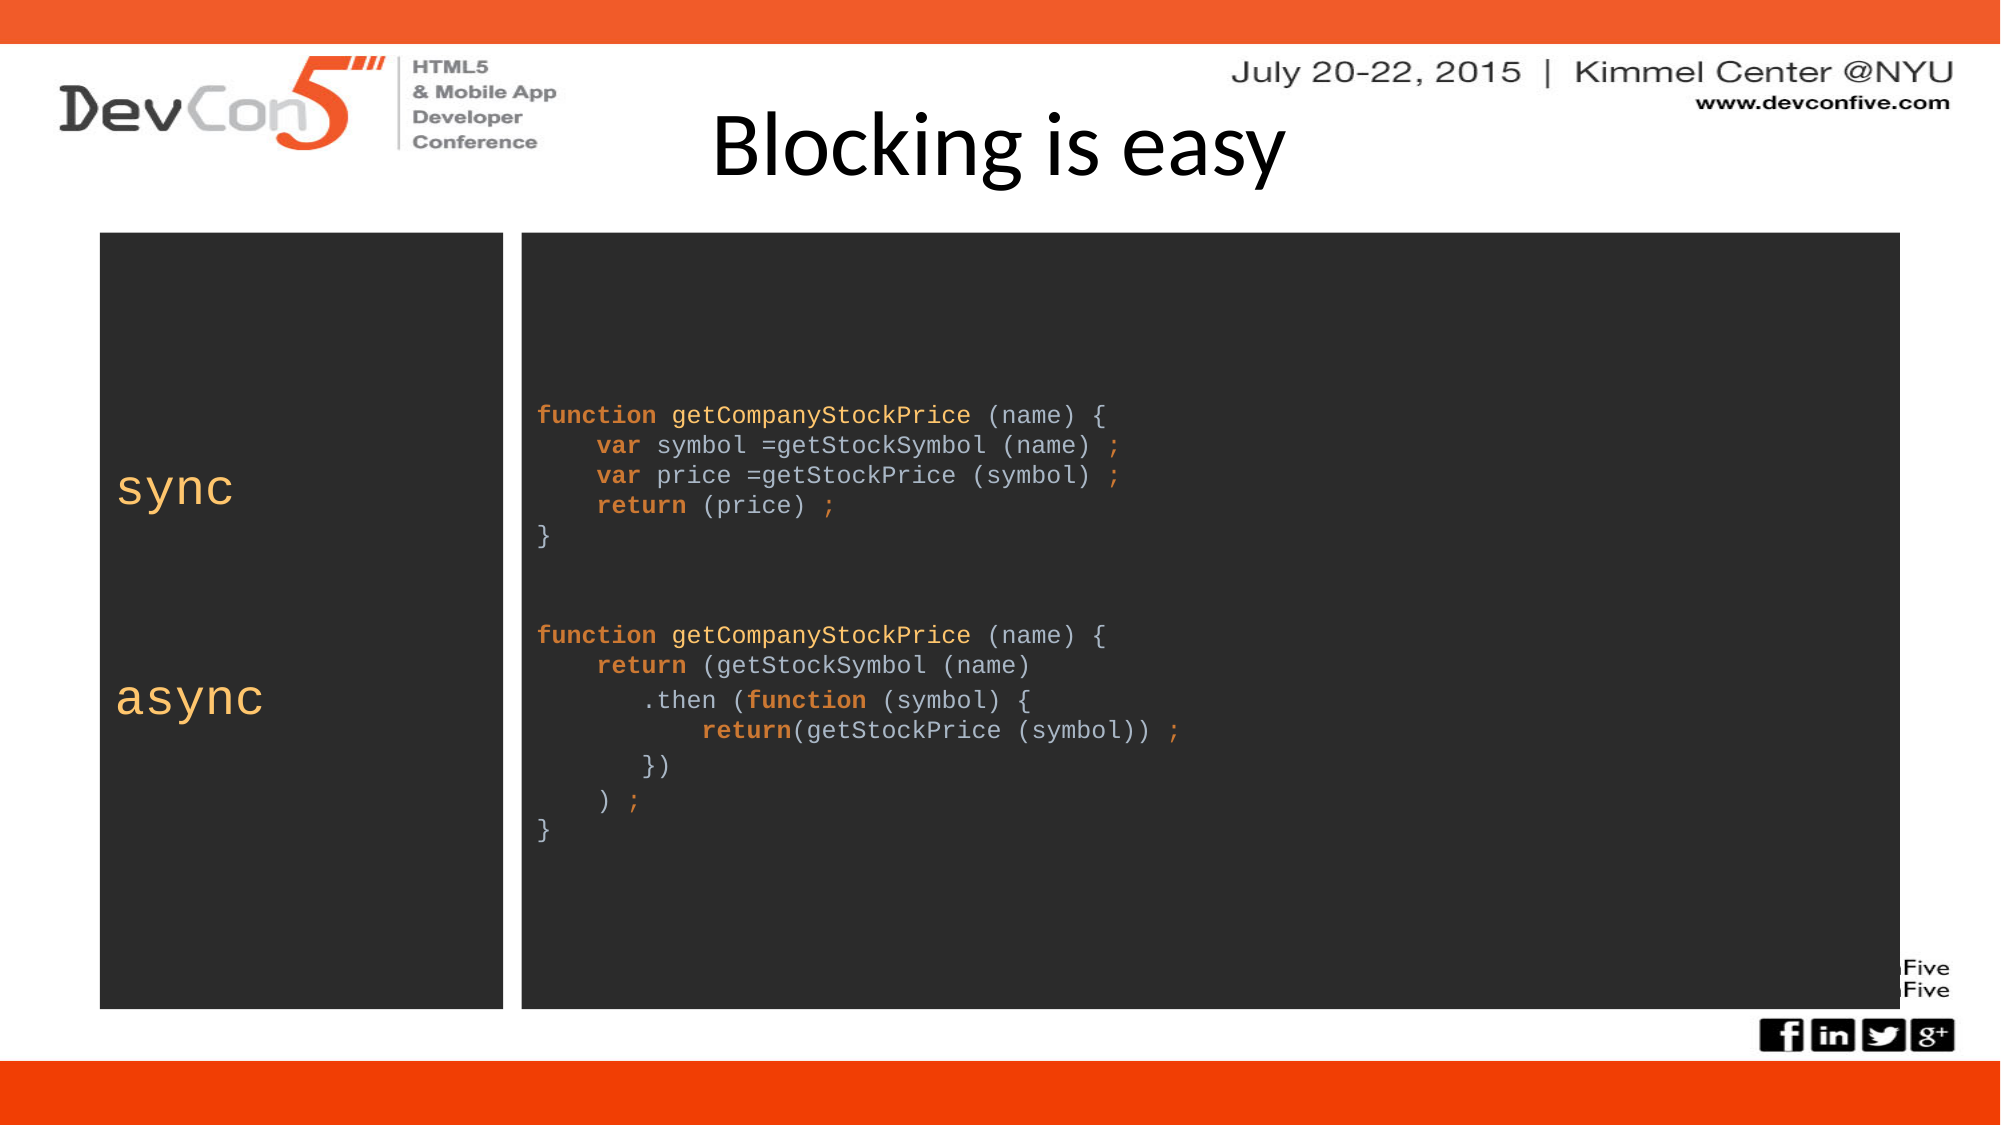

# Blocking is easy

sync

async
function getCompanyStockPrice (name) {
    var symbol =getStockSymbol (name) ;
    var price =getStockPrice (symbol) ;
    return (price) ;
}

function getCompanyStockPrice (name) {
    return (getStockSymbol (name)
       .then (function (symbol) {
           return(getStockPrice (symbol)) ;
       })
    ) ;
}